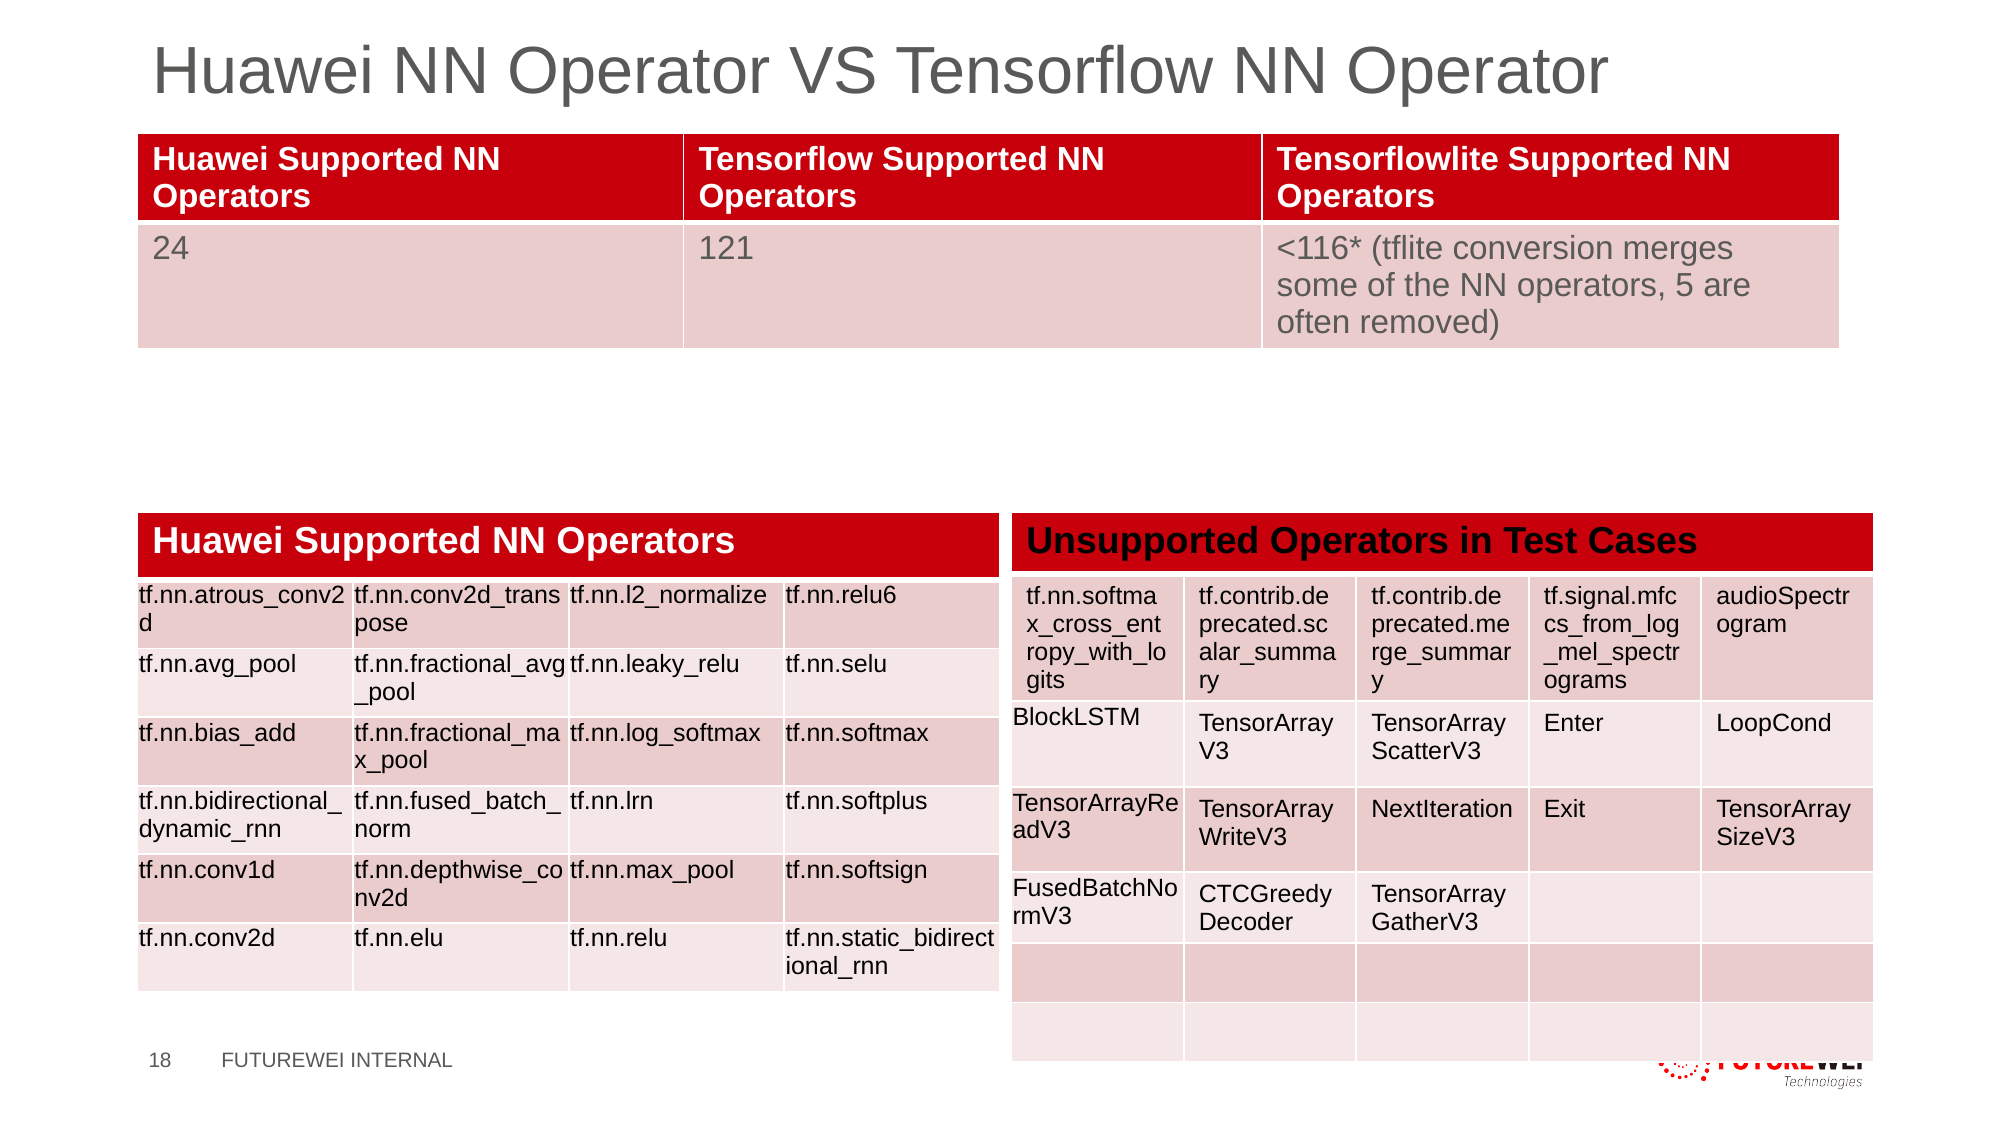

# Huawei NN Operator VS Tensorflow NN Operator
| Huawei Supported NN Operators | Tensorflow Supported NN Operators | Tensorflowlite Supported NN Operators |
| --- | --- | --- |
| 24 | 121 | <116\* (tflite conversion merges some of the NN operators, 5 are often removed) |
| Huawei Supported NN Operators |  |  |  |
| --- | --- | --- | --- |
| tf.nn.atrous\_conv2d | tf.nn.conv2d\_transpose | tf.nn.l2\_normalize | tf.nn.relu6 |
| tf.nn.avg\_pool | tf.nn.fractional\_avg\_pool | tf.nn.leaky\_relu | tf.nn.selu |
| tf.nn.bias\_add | tf.nn.fractional\_max\_pool | tf.nn.log\_softmax | tf.nn.softmax |
| tf.nn.bidirectional\_dynamic\_rnn | tf.nn.fused\_batch\_norm | tf.nn.lrn | tf.nn.softplus |
| tf.nn.conv1d | tf.nn.depthwise\_conv2d | tf.nn.max\_pool | tf.nn.softsign |
| tf.nn.conv2d | tf.nn.elu | tf.nn.relu | tf.nn.static\_bidirectional\_rnn |
| Unsupported Operators in Test Cases |  |  |  |  |
| --- | --- | --- | --- | --- |
| tf.nn.softmax\_cross\_entropy\_with\_logits | tf.contrib.deprecated.scalar\_summary | tf.contrib.deprecated.merge\_summary | tf.signal.mfccs\_from\_log\_mel\_spectrograms | audioSpectrogram |
| BlockLSTM | TensorArrayV3 | TensorArrayScatterV3 | Enter | LoopCond |
| TensorArrayReadV3 | TensorArrayWriteV3 | NextIteration | Exit | TensorArraySizeV3 |
| FusedBatchNormV3 | CTCGreedyDecoder | TensorArrayGatherV3 |  |  |
|  |  |  |  |  |
|  |  |  |  |  |
18
FUTUREWEI INTERNAL